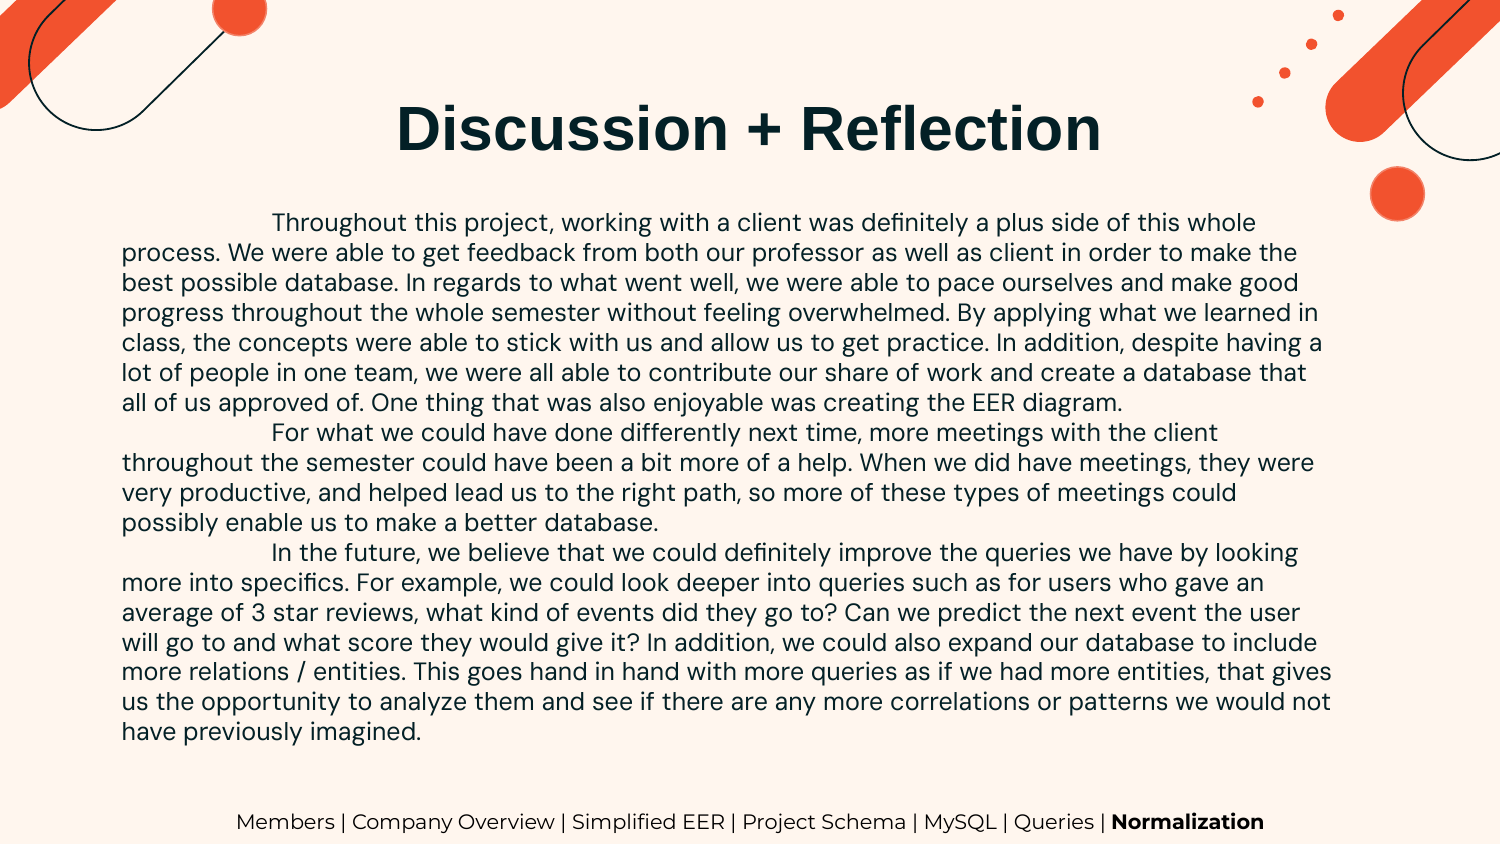

# Discussion + Reflection
	Throughout this project, working with a client was definitely a plus side of this whole process. We were able to get feedback from both our professor as well as client in order to make the best possible database. In regards to what went well, we were able to pace ourselves and make good progress throughout the whole semester without feeling overwhelmed. By applying what we learned in class, the concepts were able to stick with us and allow us to get practice. In addition, despite having a lot of people in one team, we were all able to contribute our share of work and create a database that all of us approved of. One thing that was also enjoyable was creating the EER diagram.
	For what we could have done differently next time, more meetings with the client throughout the semester could have been a bit more of a help. When we did have meetings, they were very productive, and helped lead us to the right path, so more of these types of meetings could possibly enable us to make a better database.
	In the future, we believe that we could definitely improve the queries we have by looking more into specifics. For example, we could look deeper into queries such as for users who gave an average of 3 star reviews, what kind of events did they go to? Can we predict the next event the user will go to and what score they would give it? In addition, we could also expand our database to include more relations / entities. This goes hand in hand with more queries as if we had more entities, that gives us the opportunity to analyze them and see if there are any more correlations or patterns we would not have previously imagined.
Members | Company Overview | Simplified EER | Project Schema | MySQL | Queries | Normalization